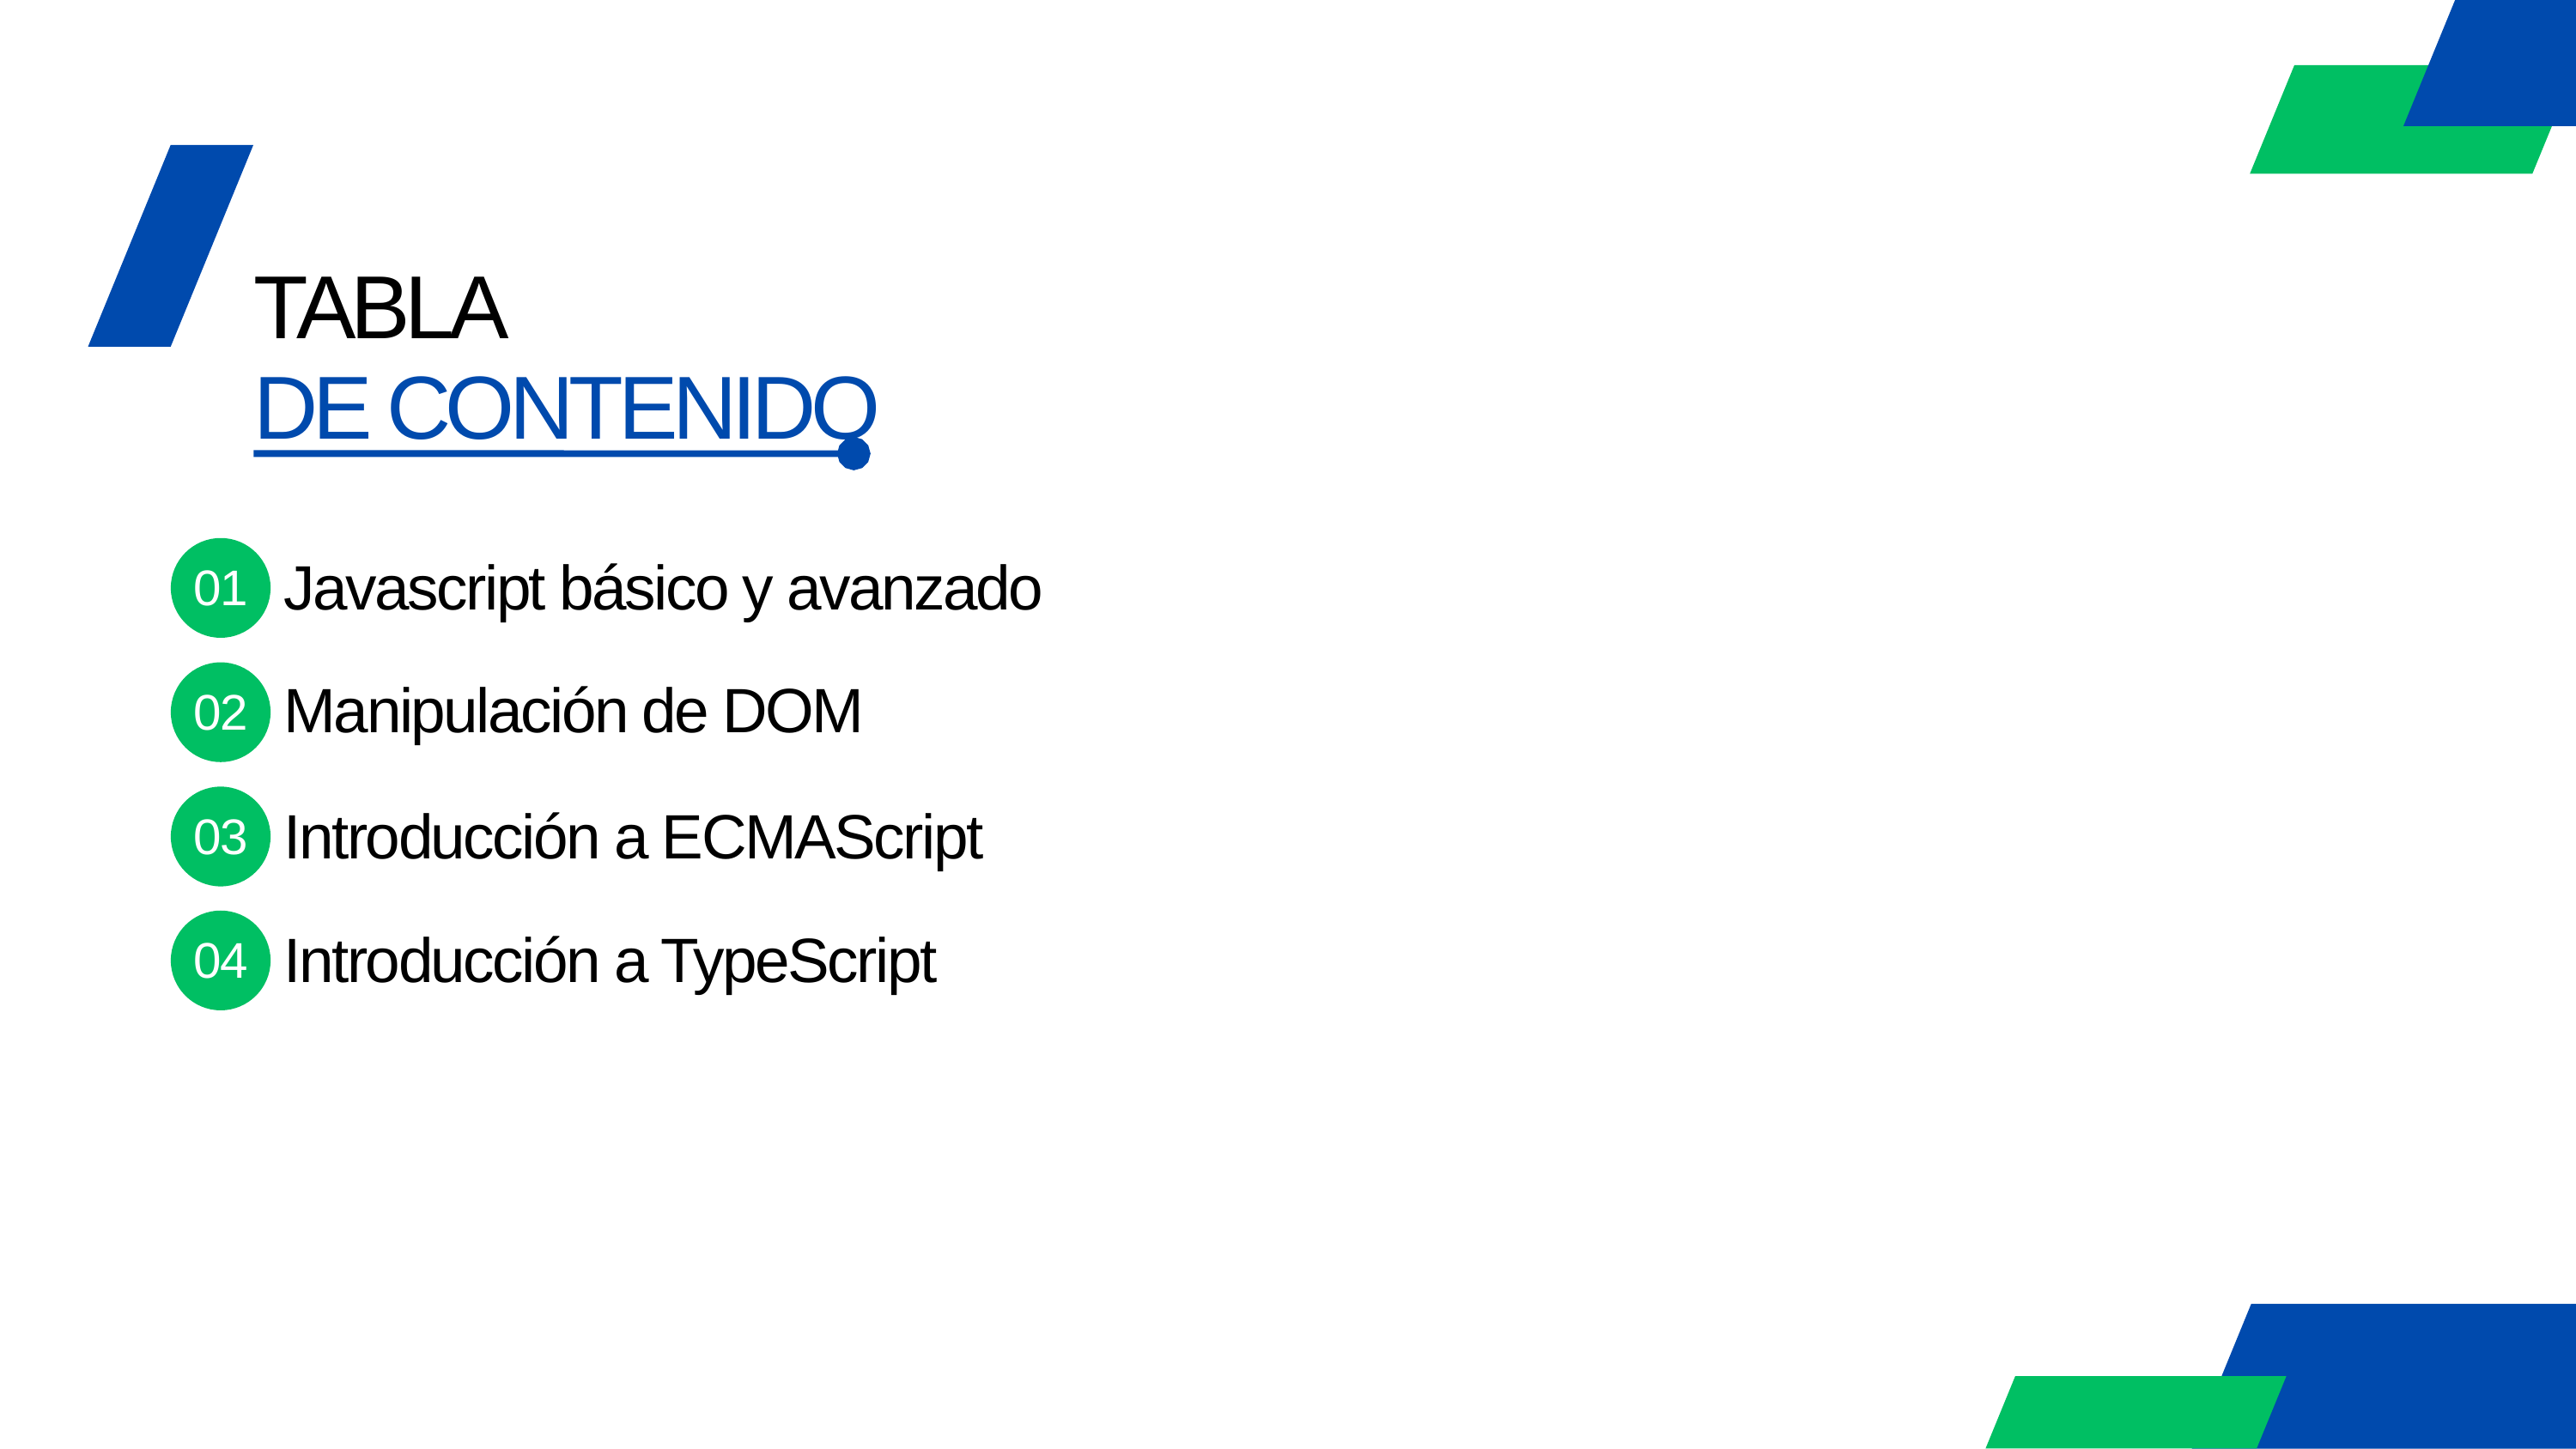

TABLA
DE CONTENIDO

Javascript básico y avanzado
01

Manipulación de DOM
02

Introducción a ECMAScript
03

Introducción a TypeScript
04